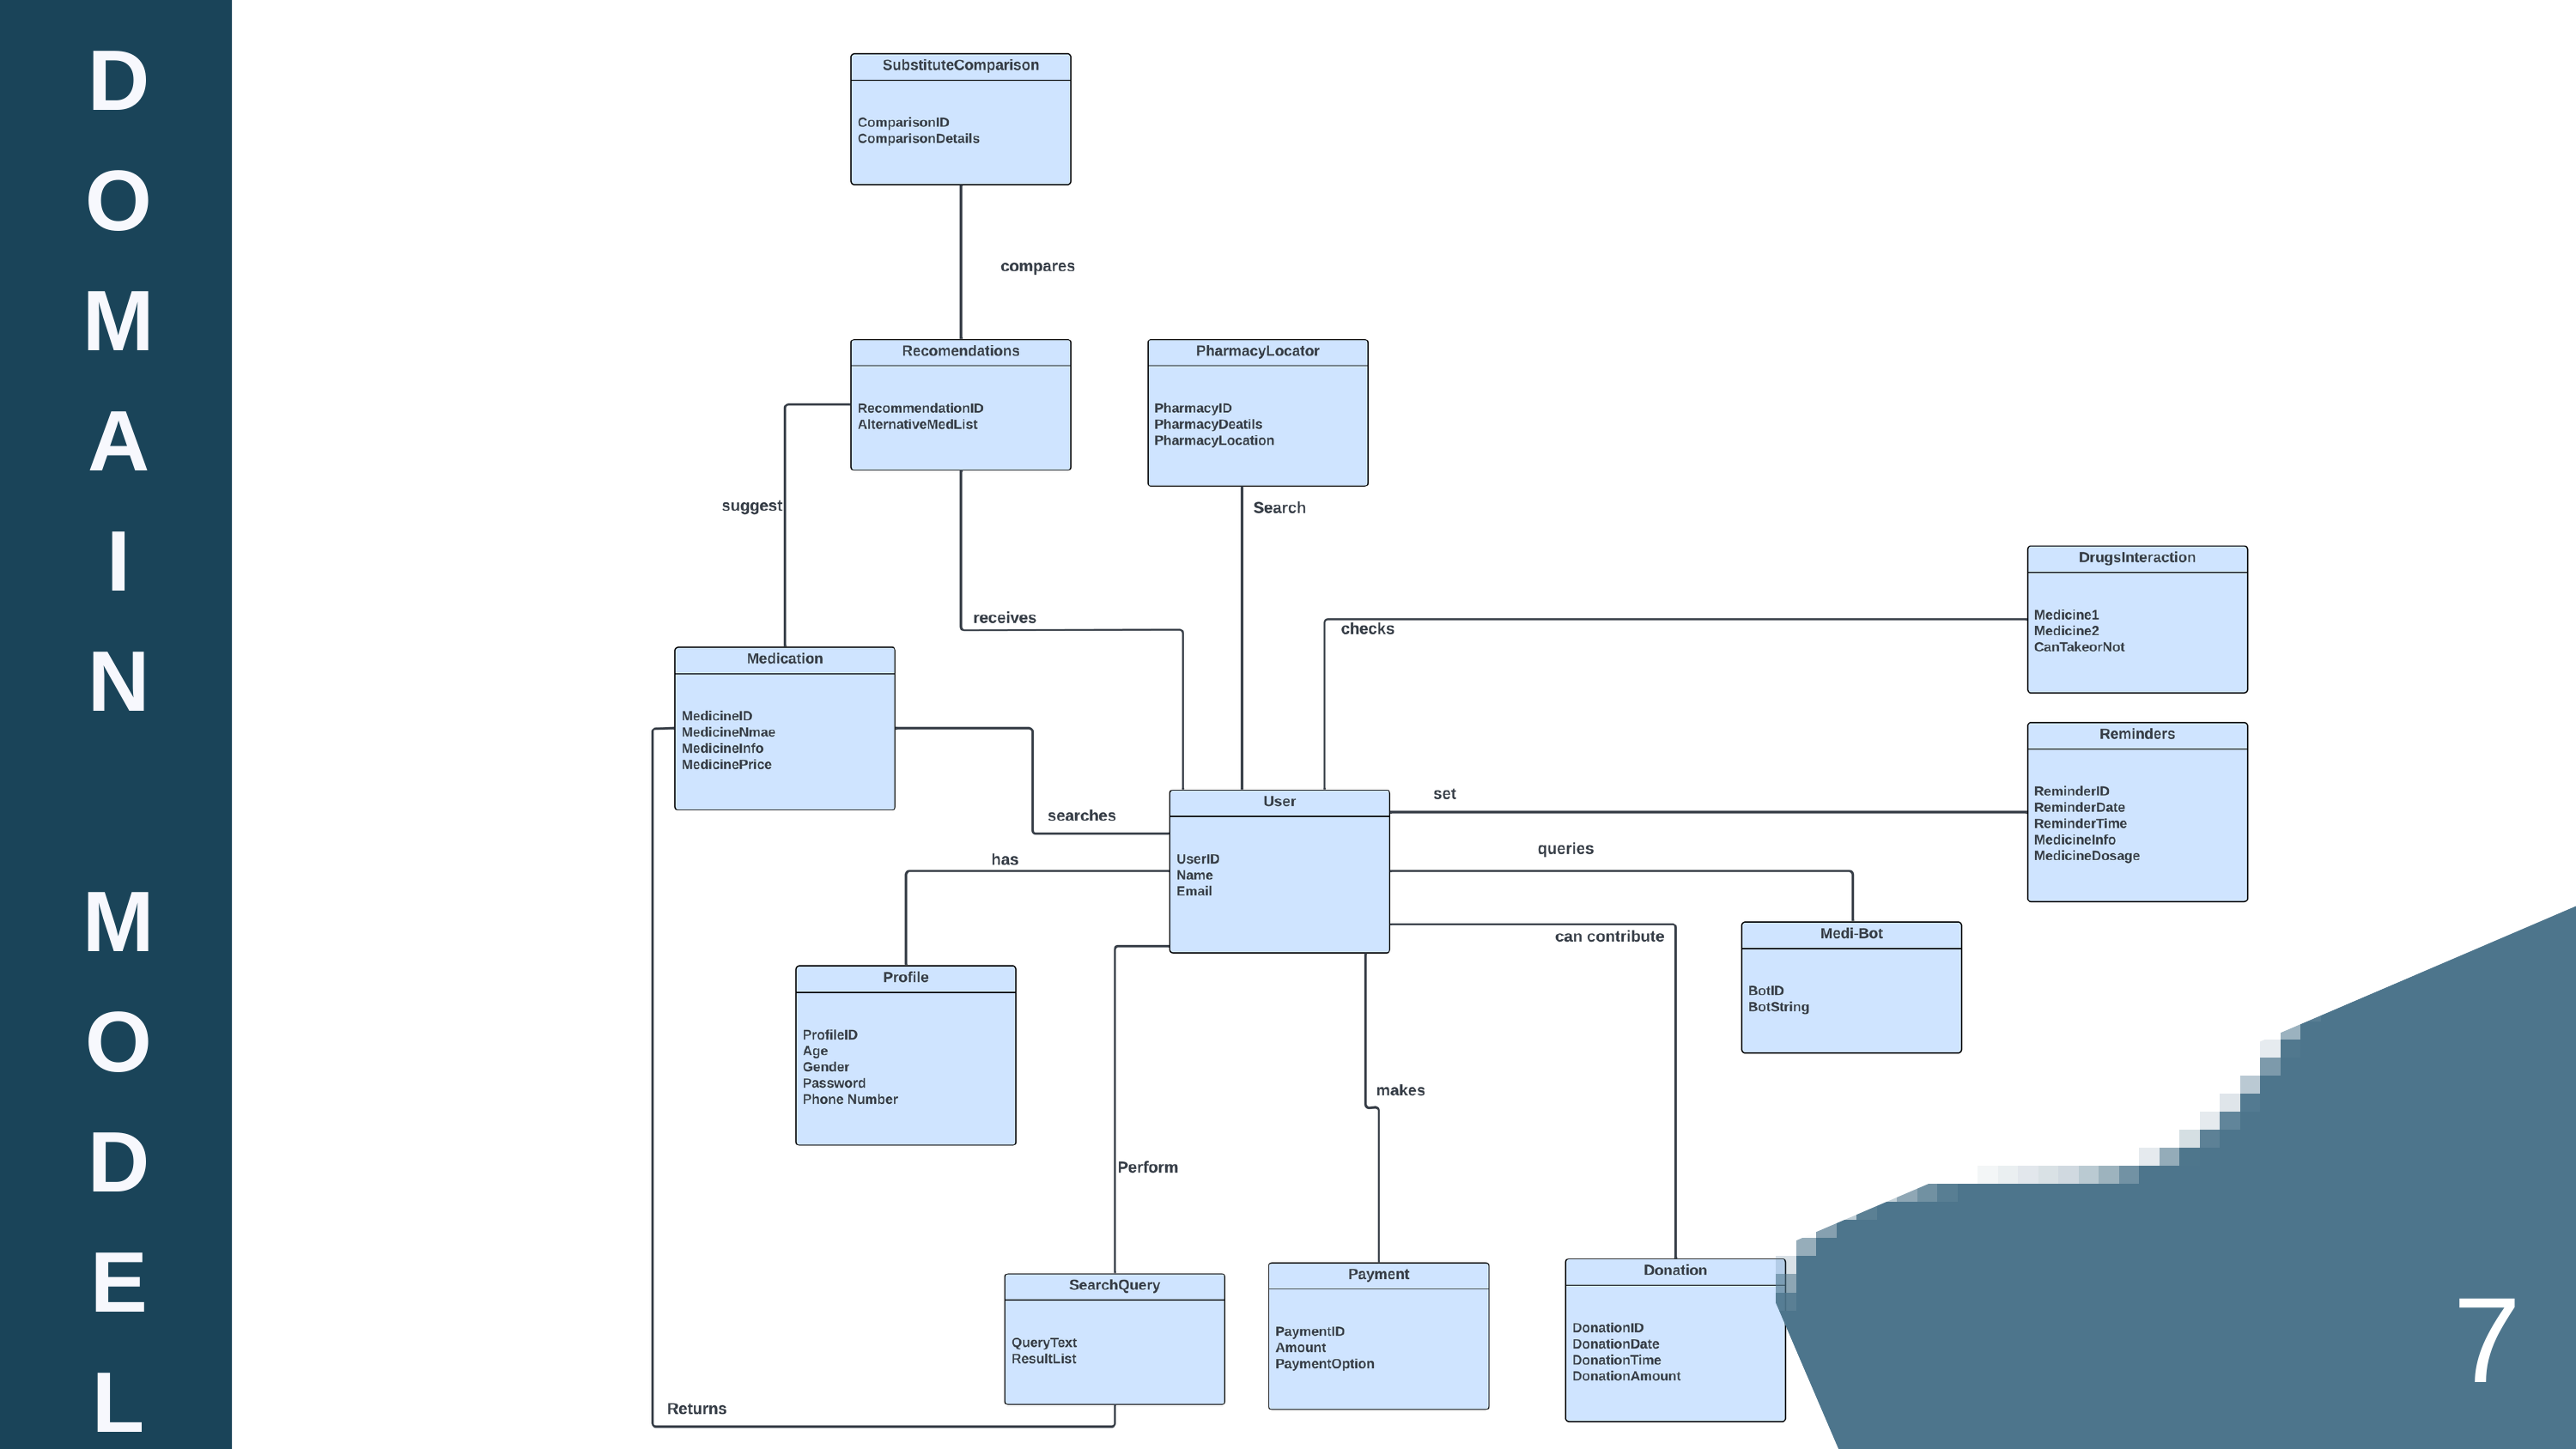

D
O
M
A
I
N

M
O
D
E
L

7